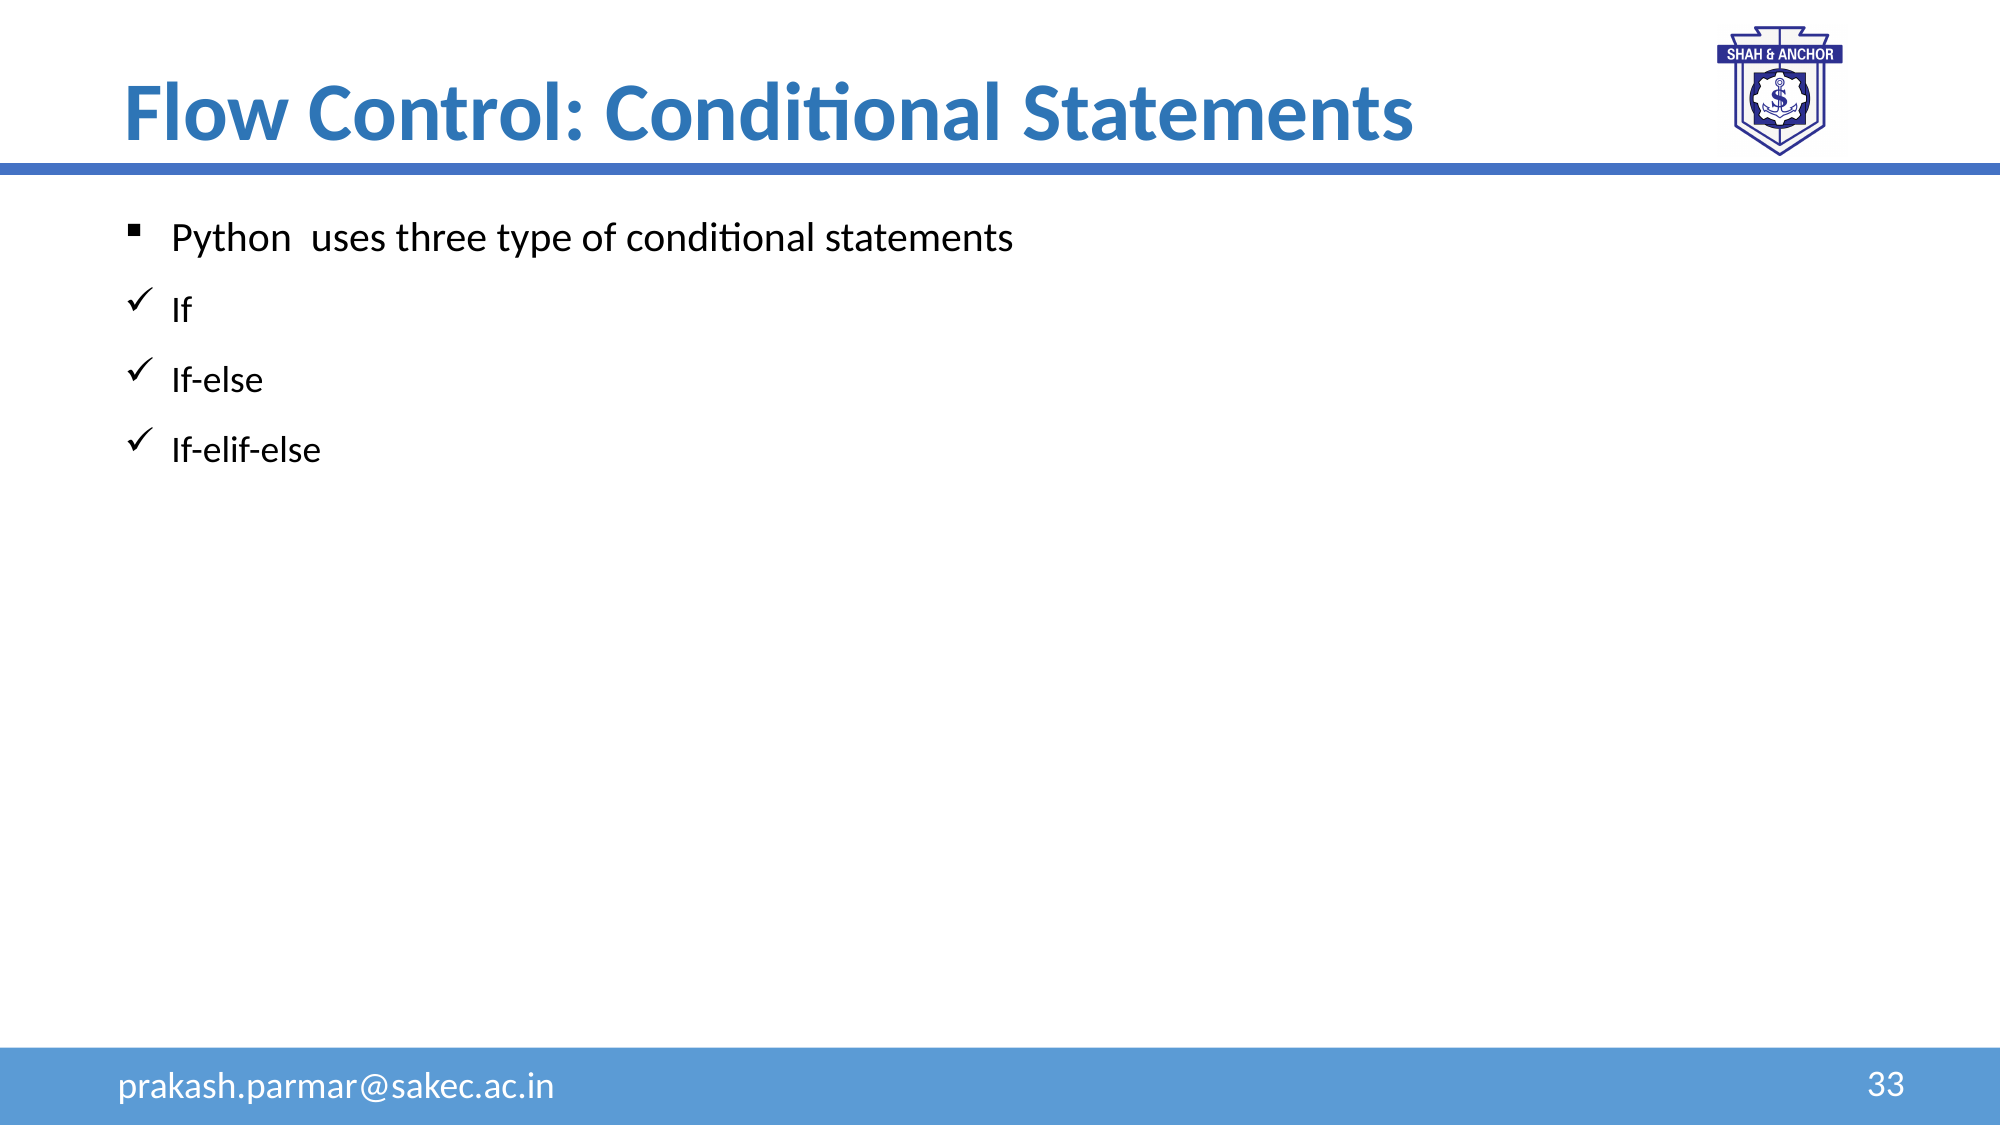

Flow Control: Conditional Statements
Python  uses three type of conditional statements
If
If-else
If-elif-else

33
prakash.parmar@sakec.ac.in